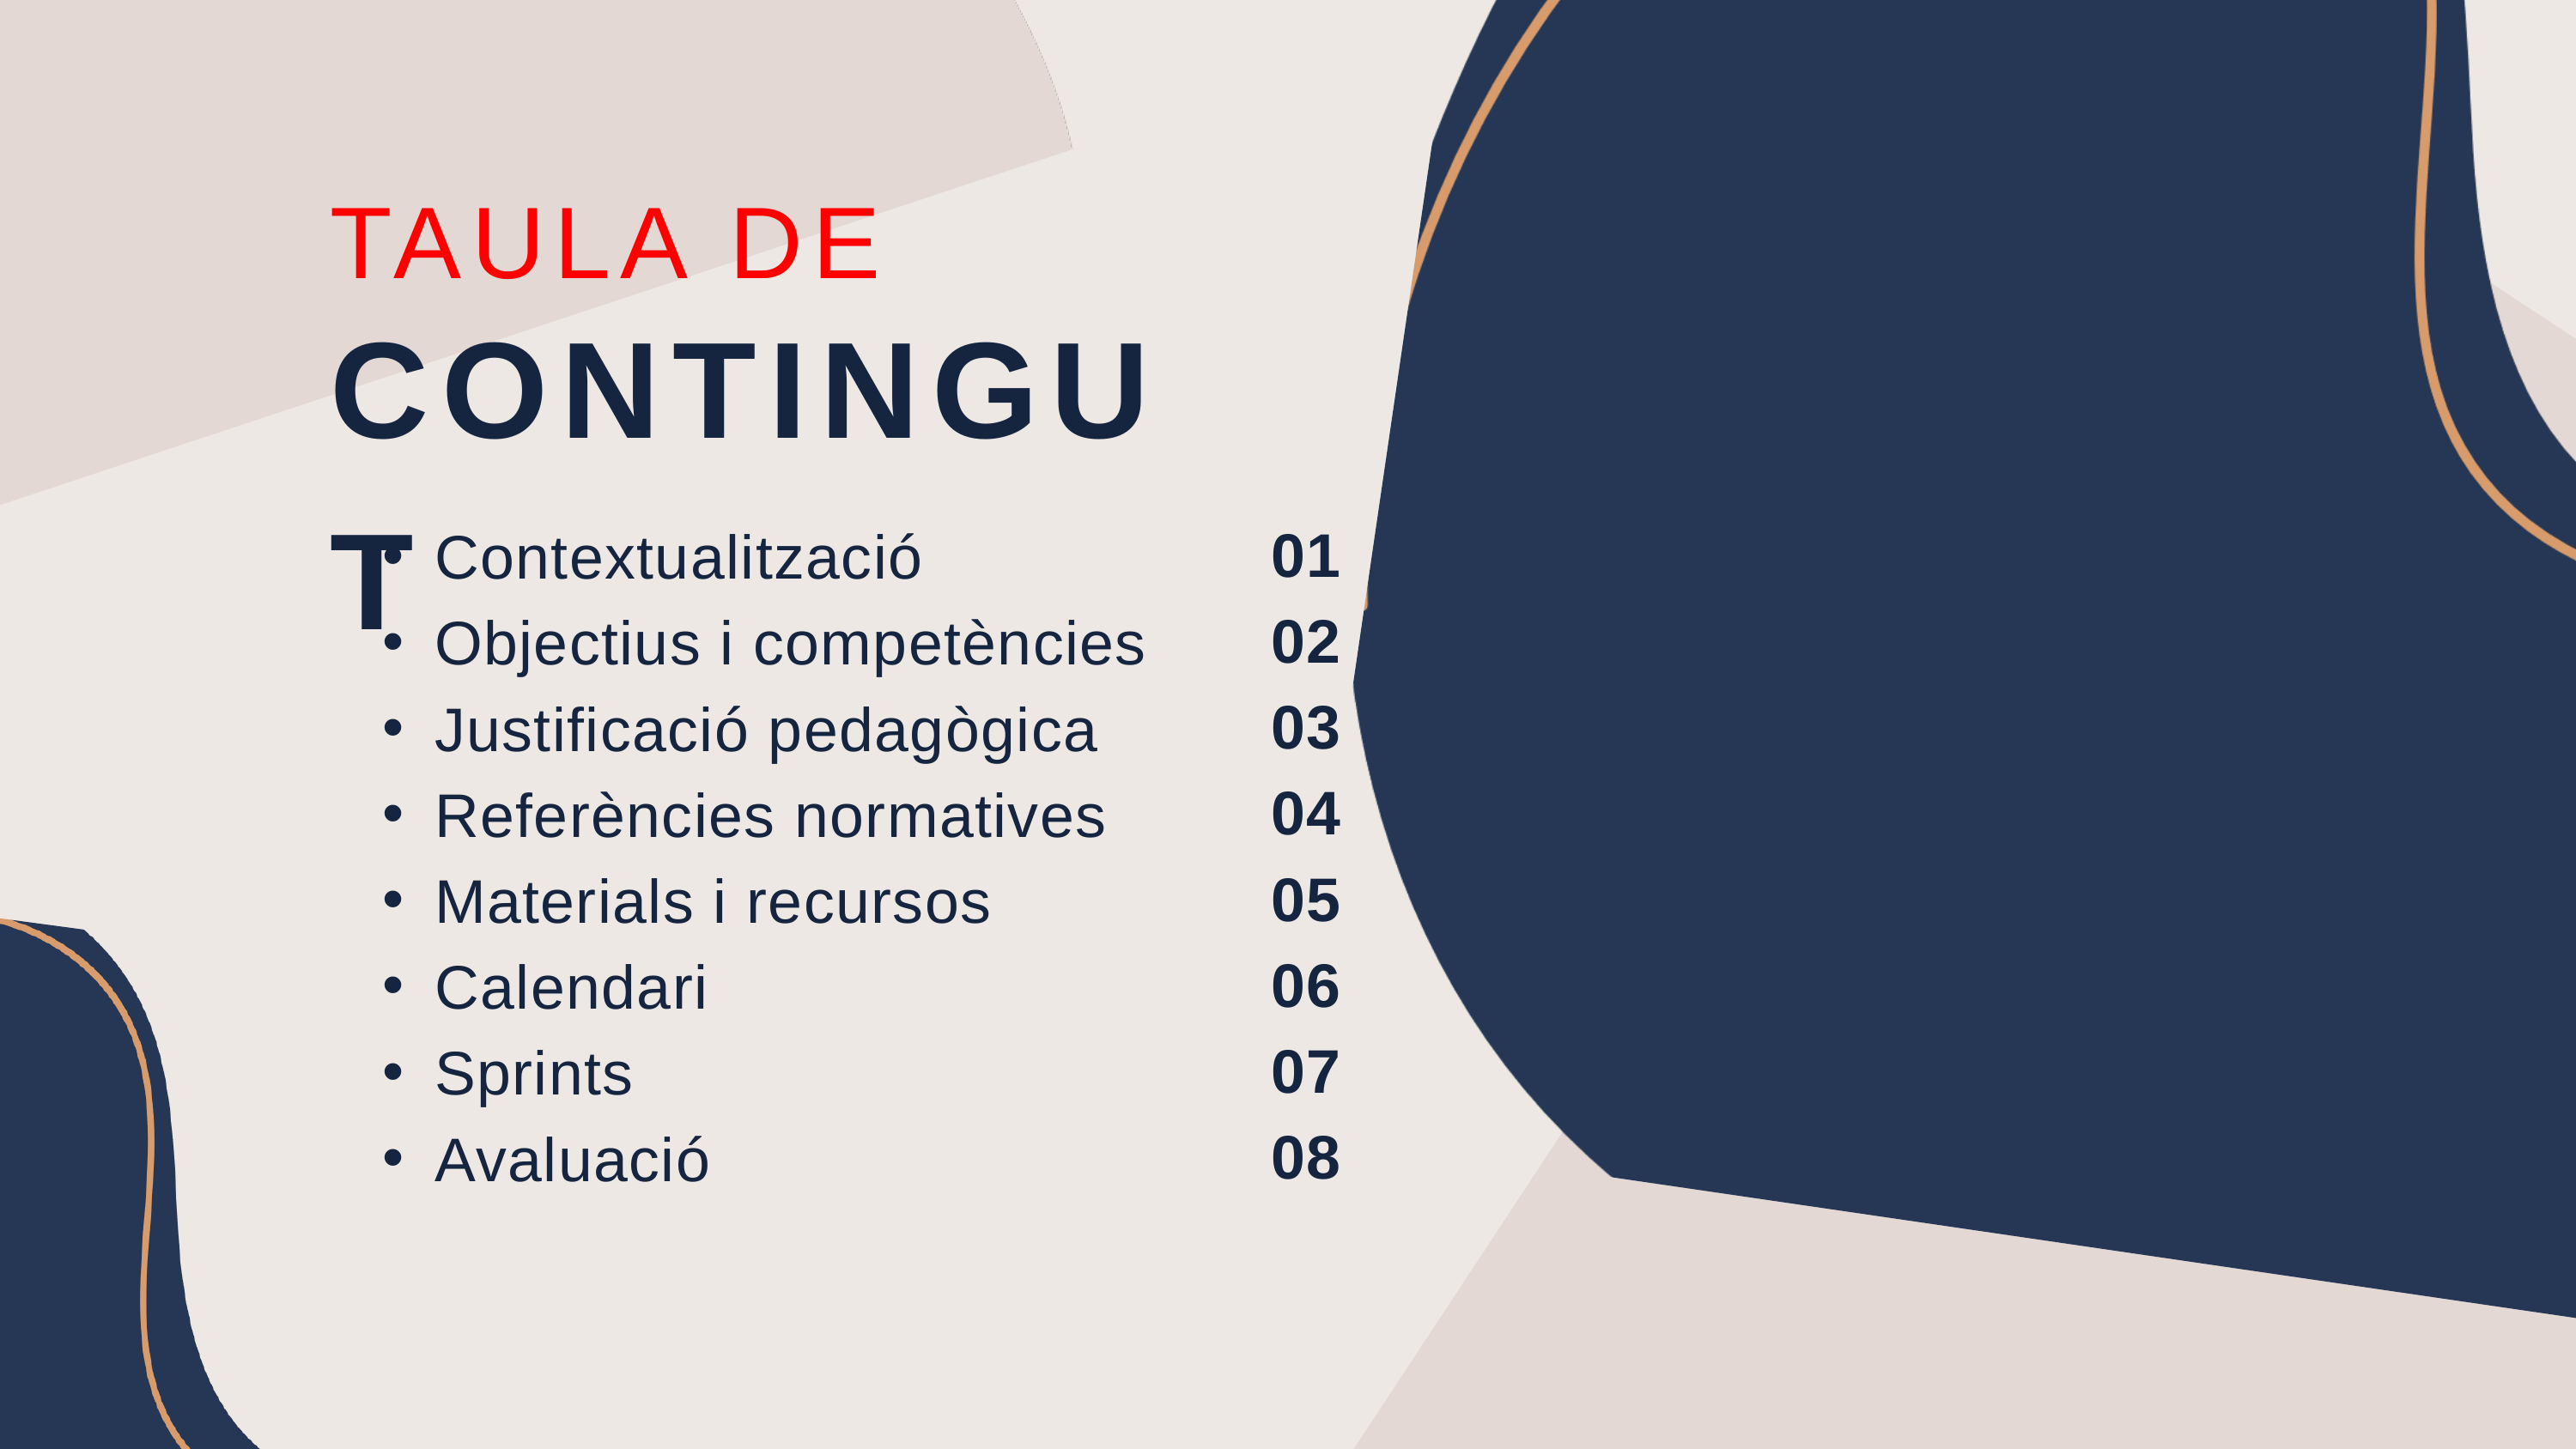

TAULA DE
CONTINGUT

01
02
03
04
05
06
07
08
Contextualització
Objectius i competències
Justificació pedagògica
Referències normatives
Materials i recursos
Calendari
Sprints
Avaluació